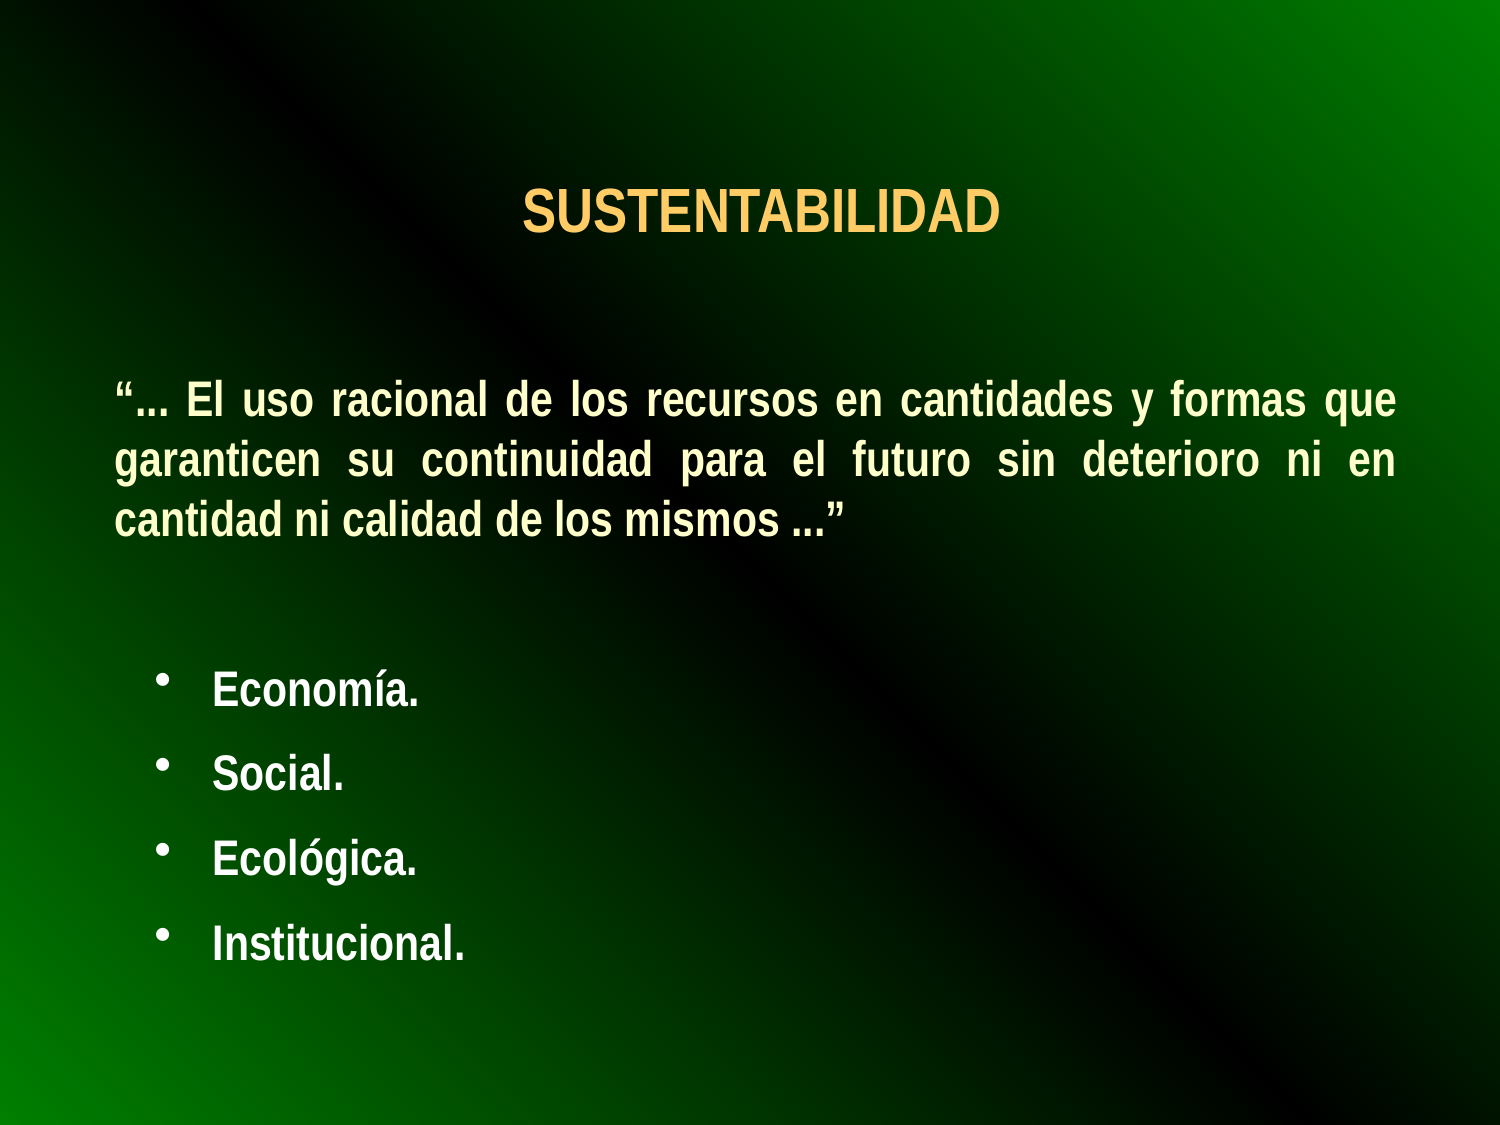

SUSTENTABILIDAD
“... El uso racional de los recursos en cantidades y formas que garanticen su continuidad para el futuro sin deterioro ni en cantidad ni calidad de los mismos ...”

  Economía.
  Social.
  Ecológica.
  Institucional.